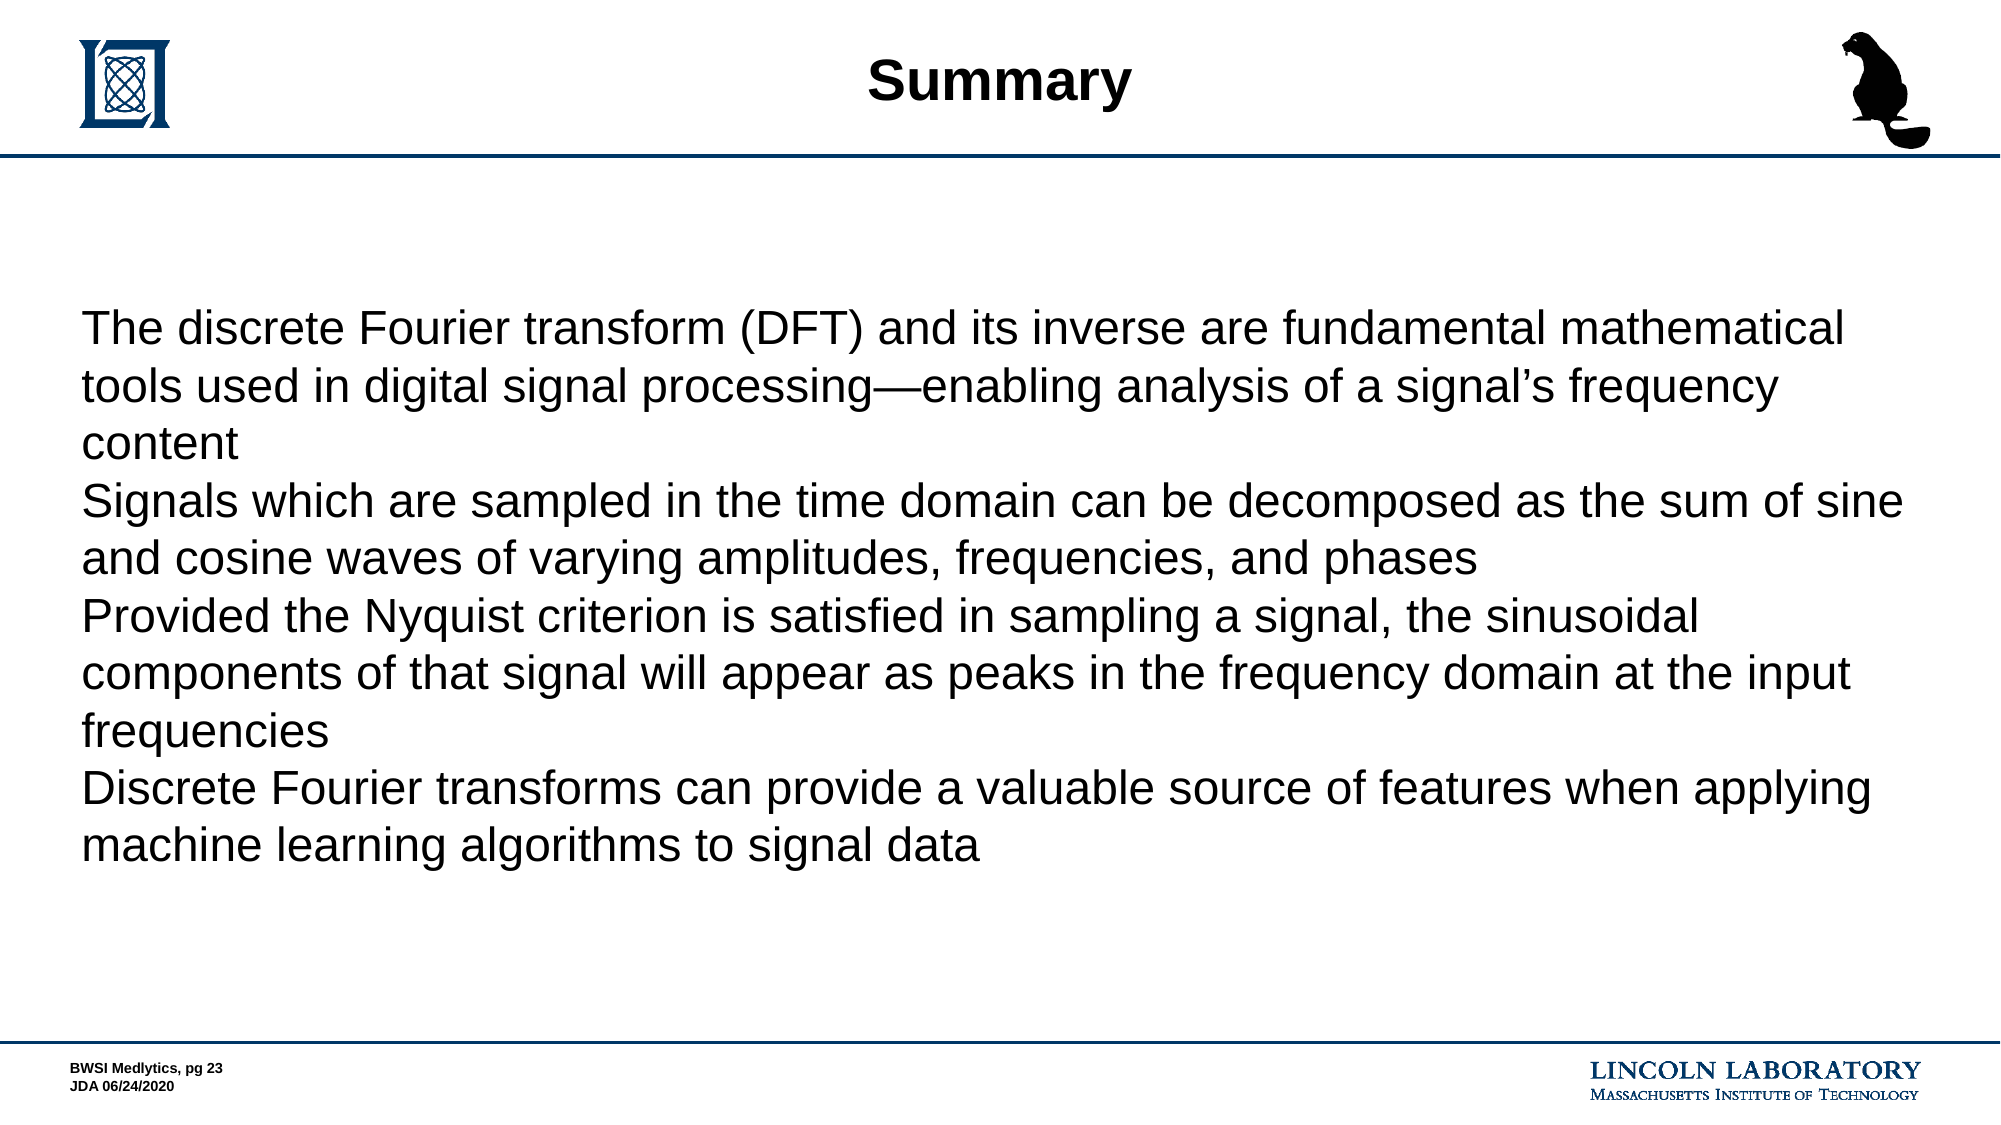

# Summary
The discrete Fourier transform (DFT) and its inverse are fundamental mathematical tools used in digital signal processing—enabling analysis of a signal’s frequency content
Signals which are sampled in the time domain can be decomposed as the sum of sine and cosine waves of varying amplitudes, frequencies, and phases
Provided the Nyquist criterion is satisfied in sampling a signal, the sinusoidal components of that signal will appear as peaks in the frequency domain at the input frequencies
Discrete Fourier transforms can provide a valuable source of features when applying machine learning algorithms to signal data